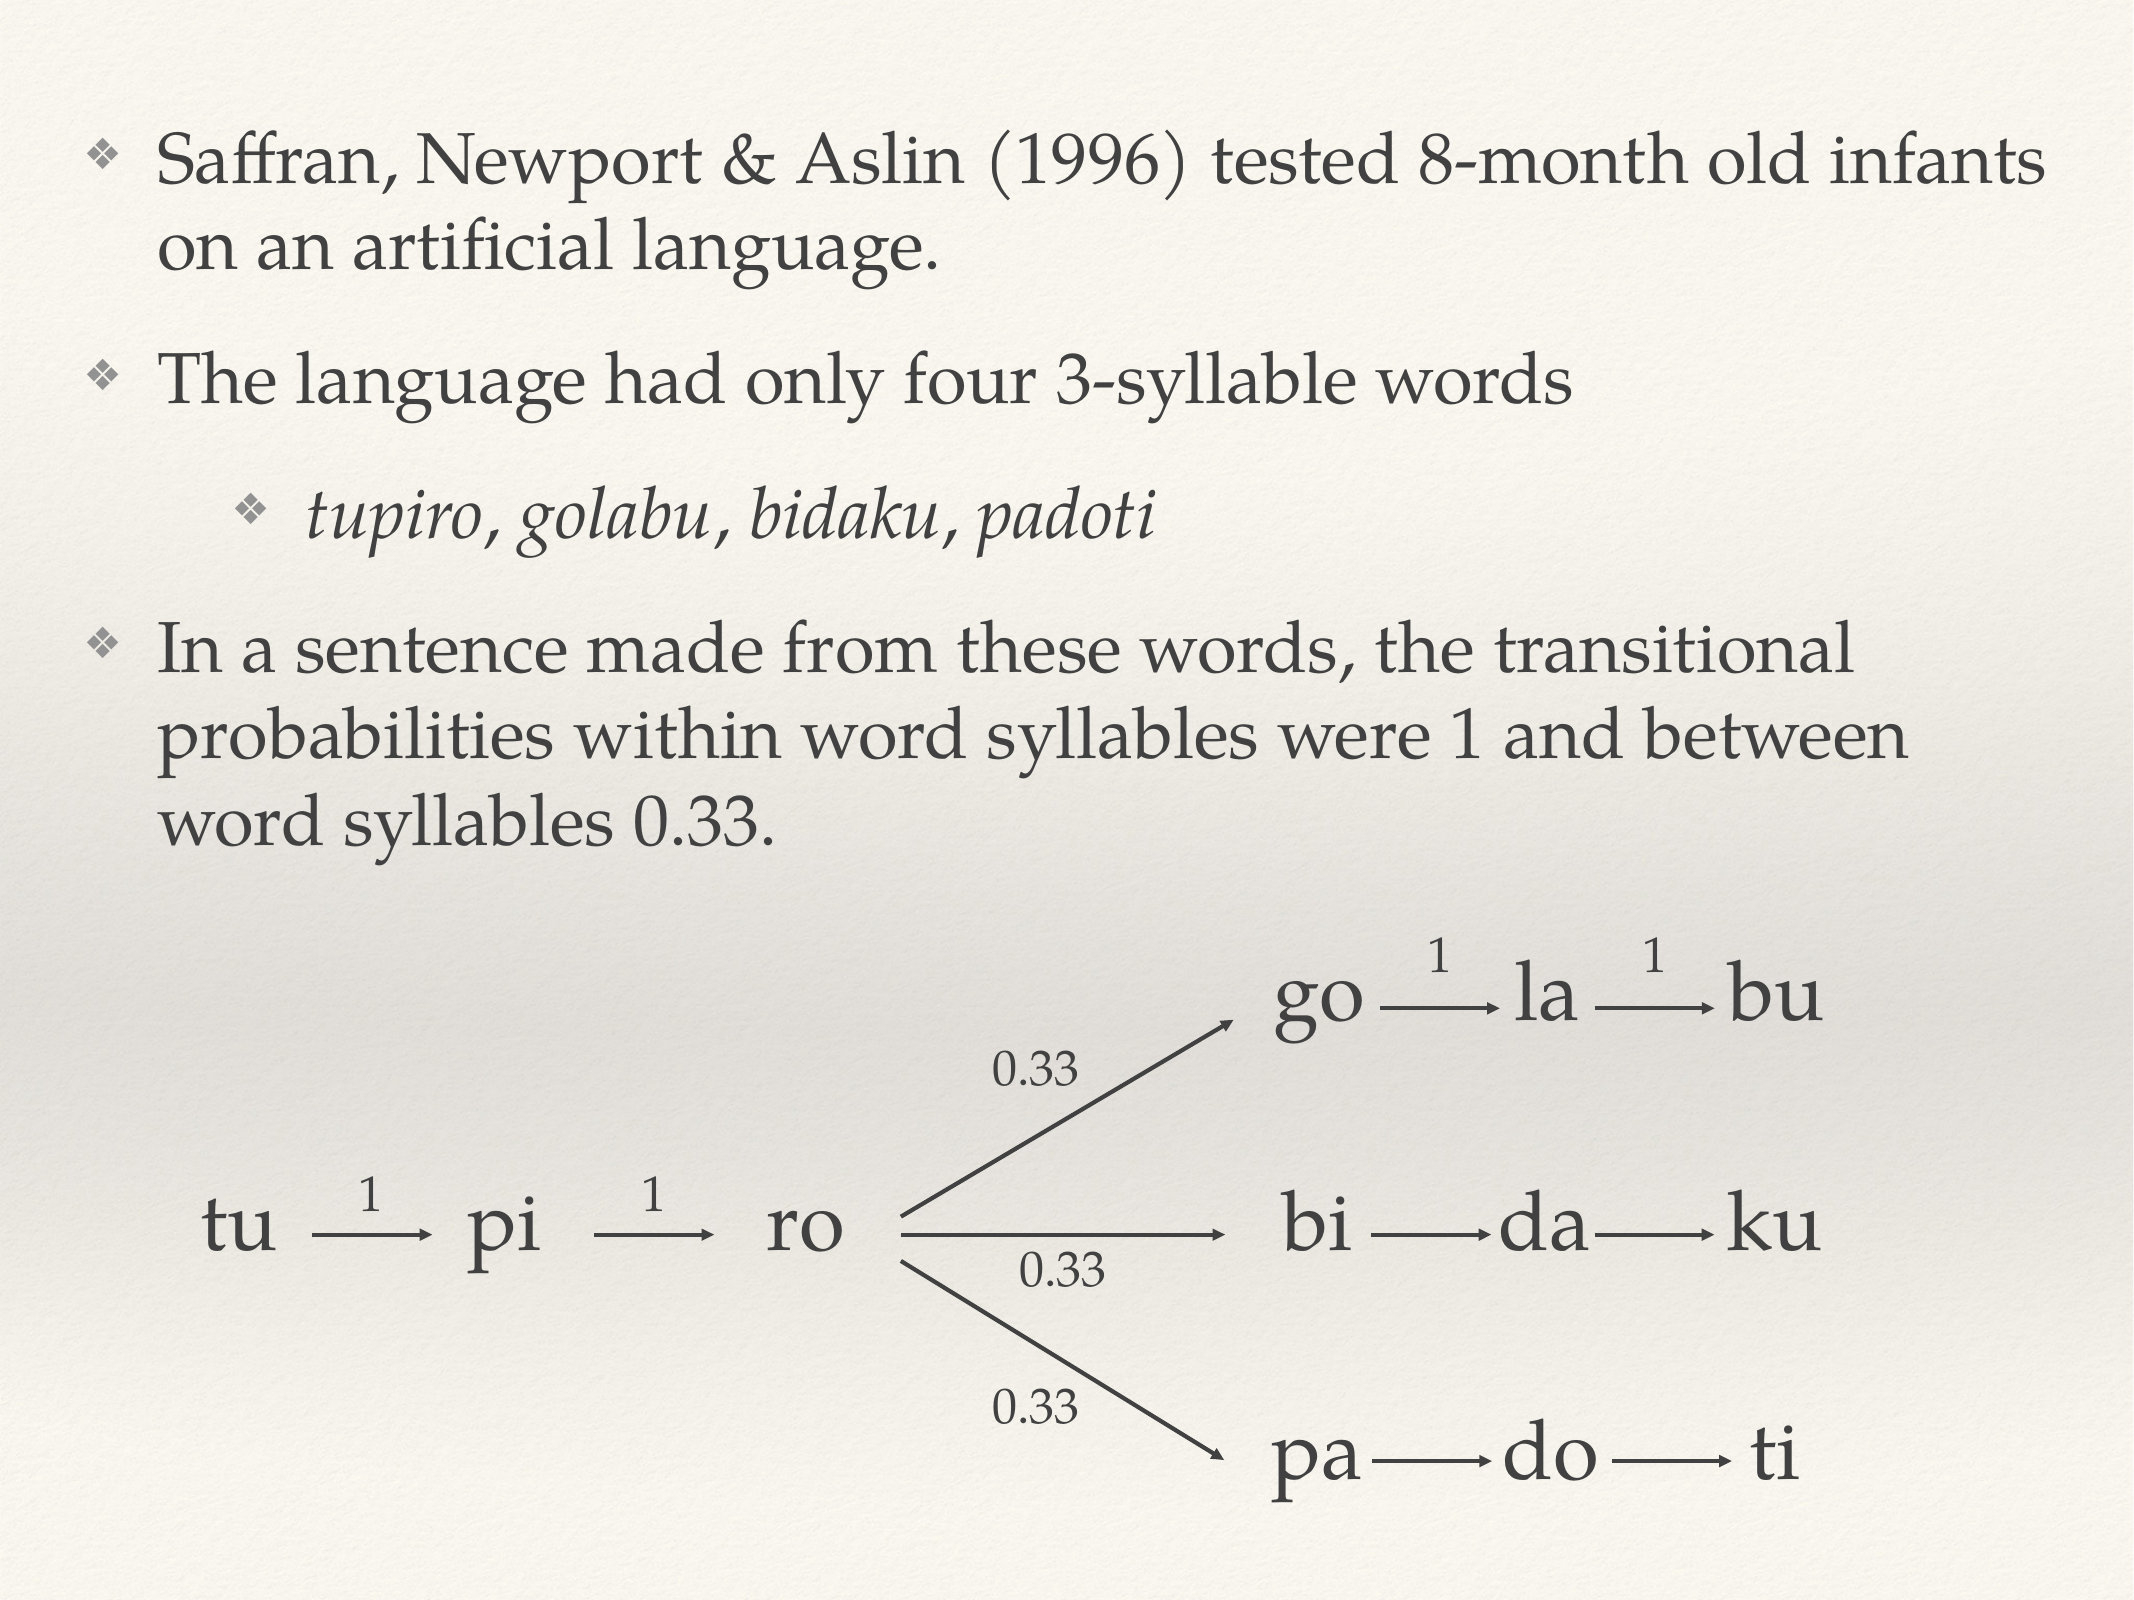

Saffran, Newport & Aslin (1996) tested 8-month old infants on an artificial language.
The language had only four 3-syllable words
tupiro, golabu, bidaku, padoti
In a sentence made from these words, the transitional probabilities within word syllables were 1 and between word syllables 0.33.
1
1
go
la
bu

0.33
1
1
tu
pi
ro
bi
da
ku
0.33

0.33
pa
do
ti